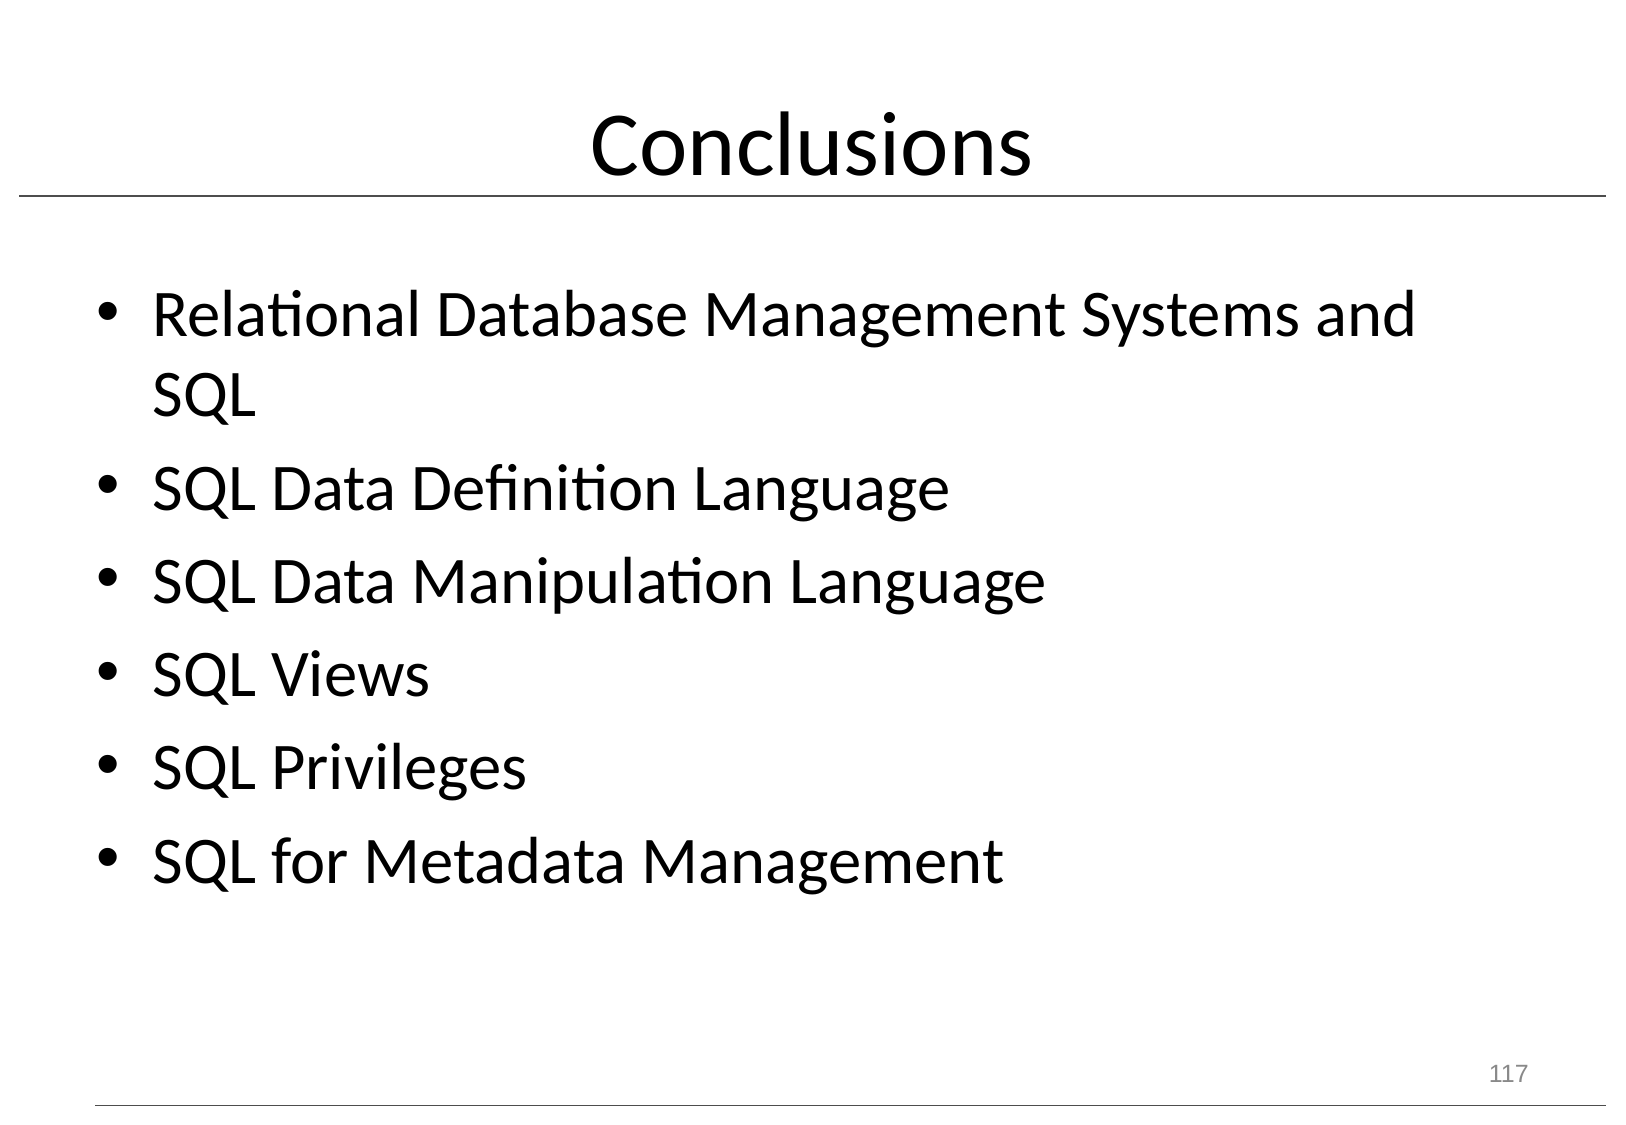

# Conclusions
Relational Database Management Systems and SQL
SQL Data Definition Language
SQL Data Manipulation Language
SQL Views
SQL Privileges
SQL for Metadata Management
117